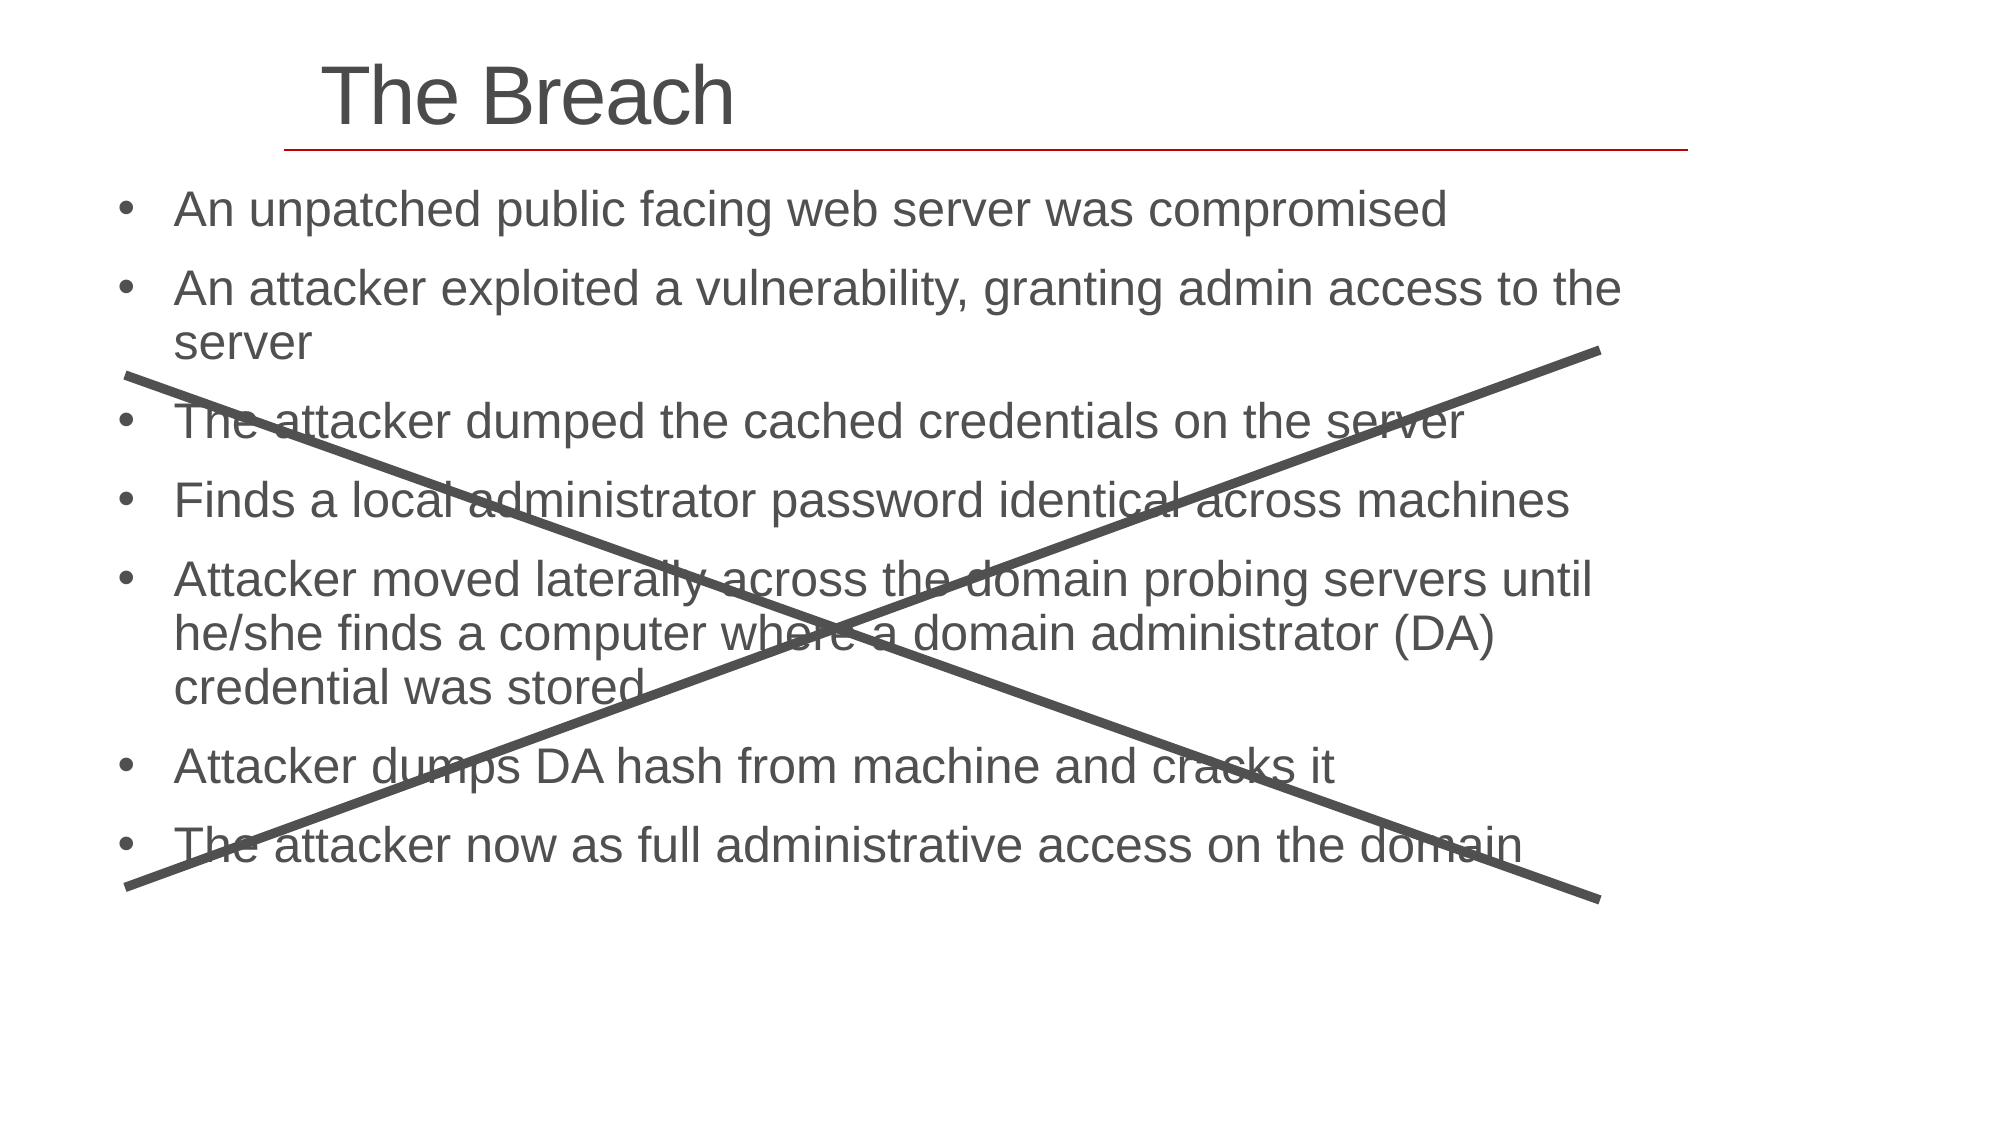

# The Breach
An unpatched public facing web server was compromised
An attacker exploited a vulnerability, granting admin access to the server
The attacker dumped the cached credentials on the server
Finds a local administrator password identical across machines
Attacker moved laterally across the domain probing servers until he/she finds a computer where a domain administrator (DA) credential was stored
Attacker dumps DA hash from machine and cracks it
The attacker now as full administrative access on the domain